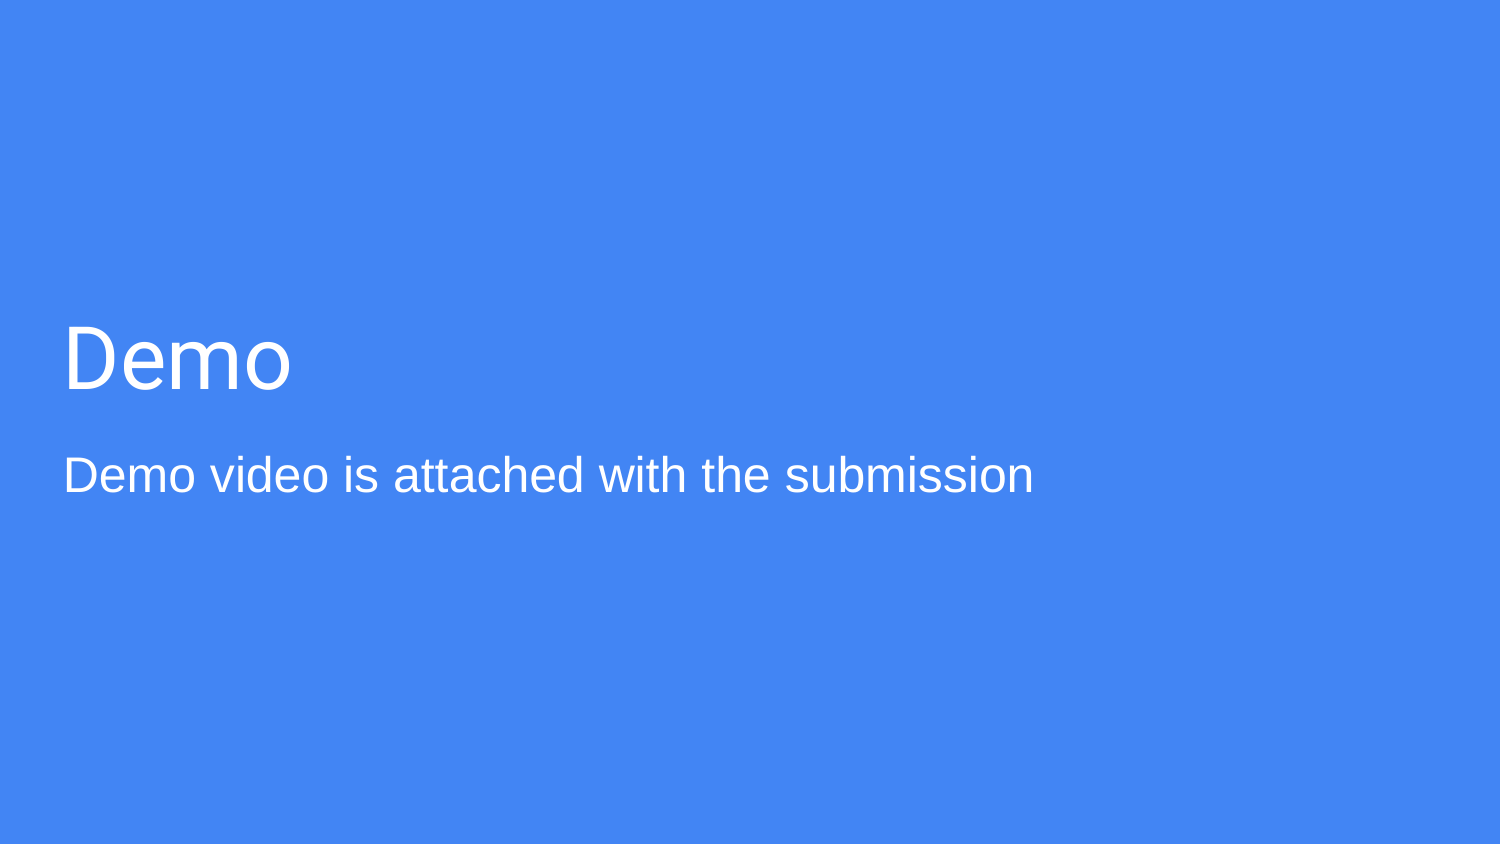

# Demo
Demo video is attached with the submission